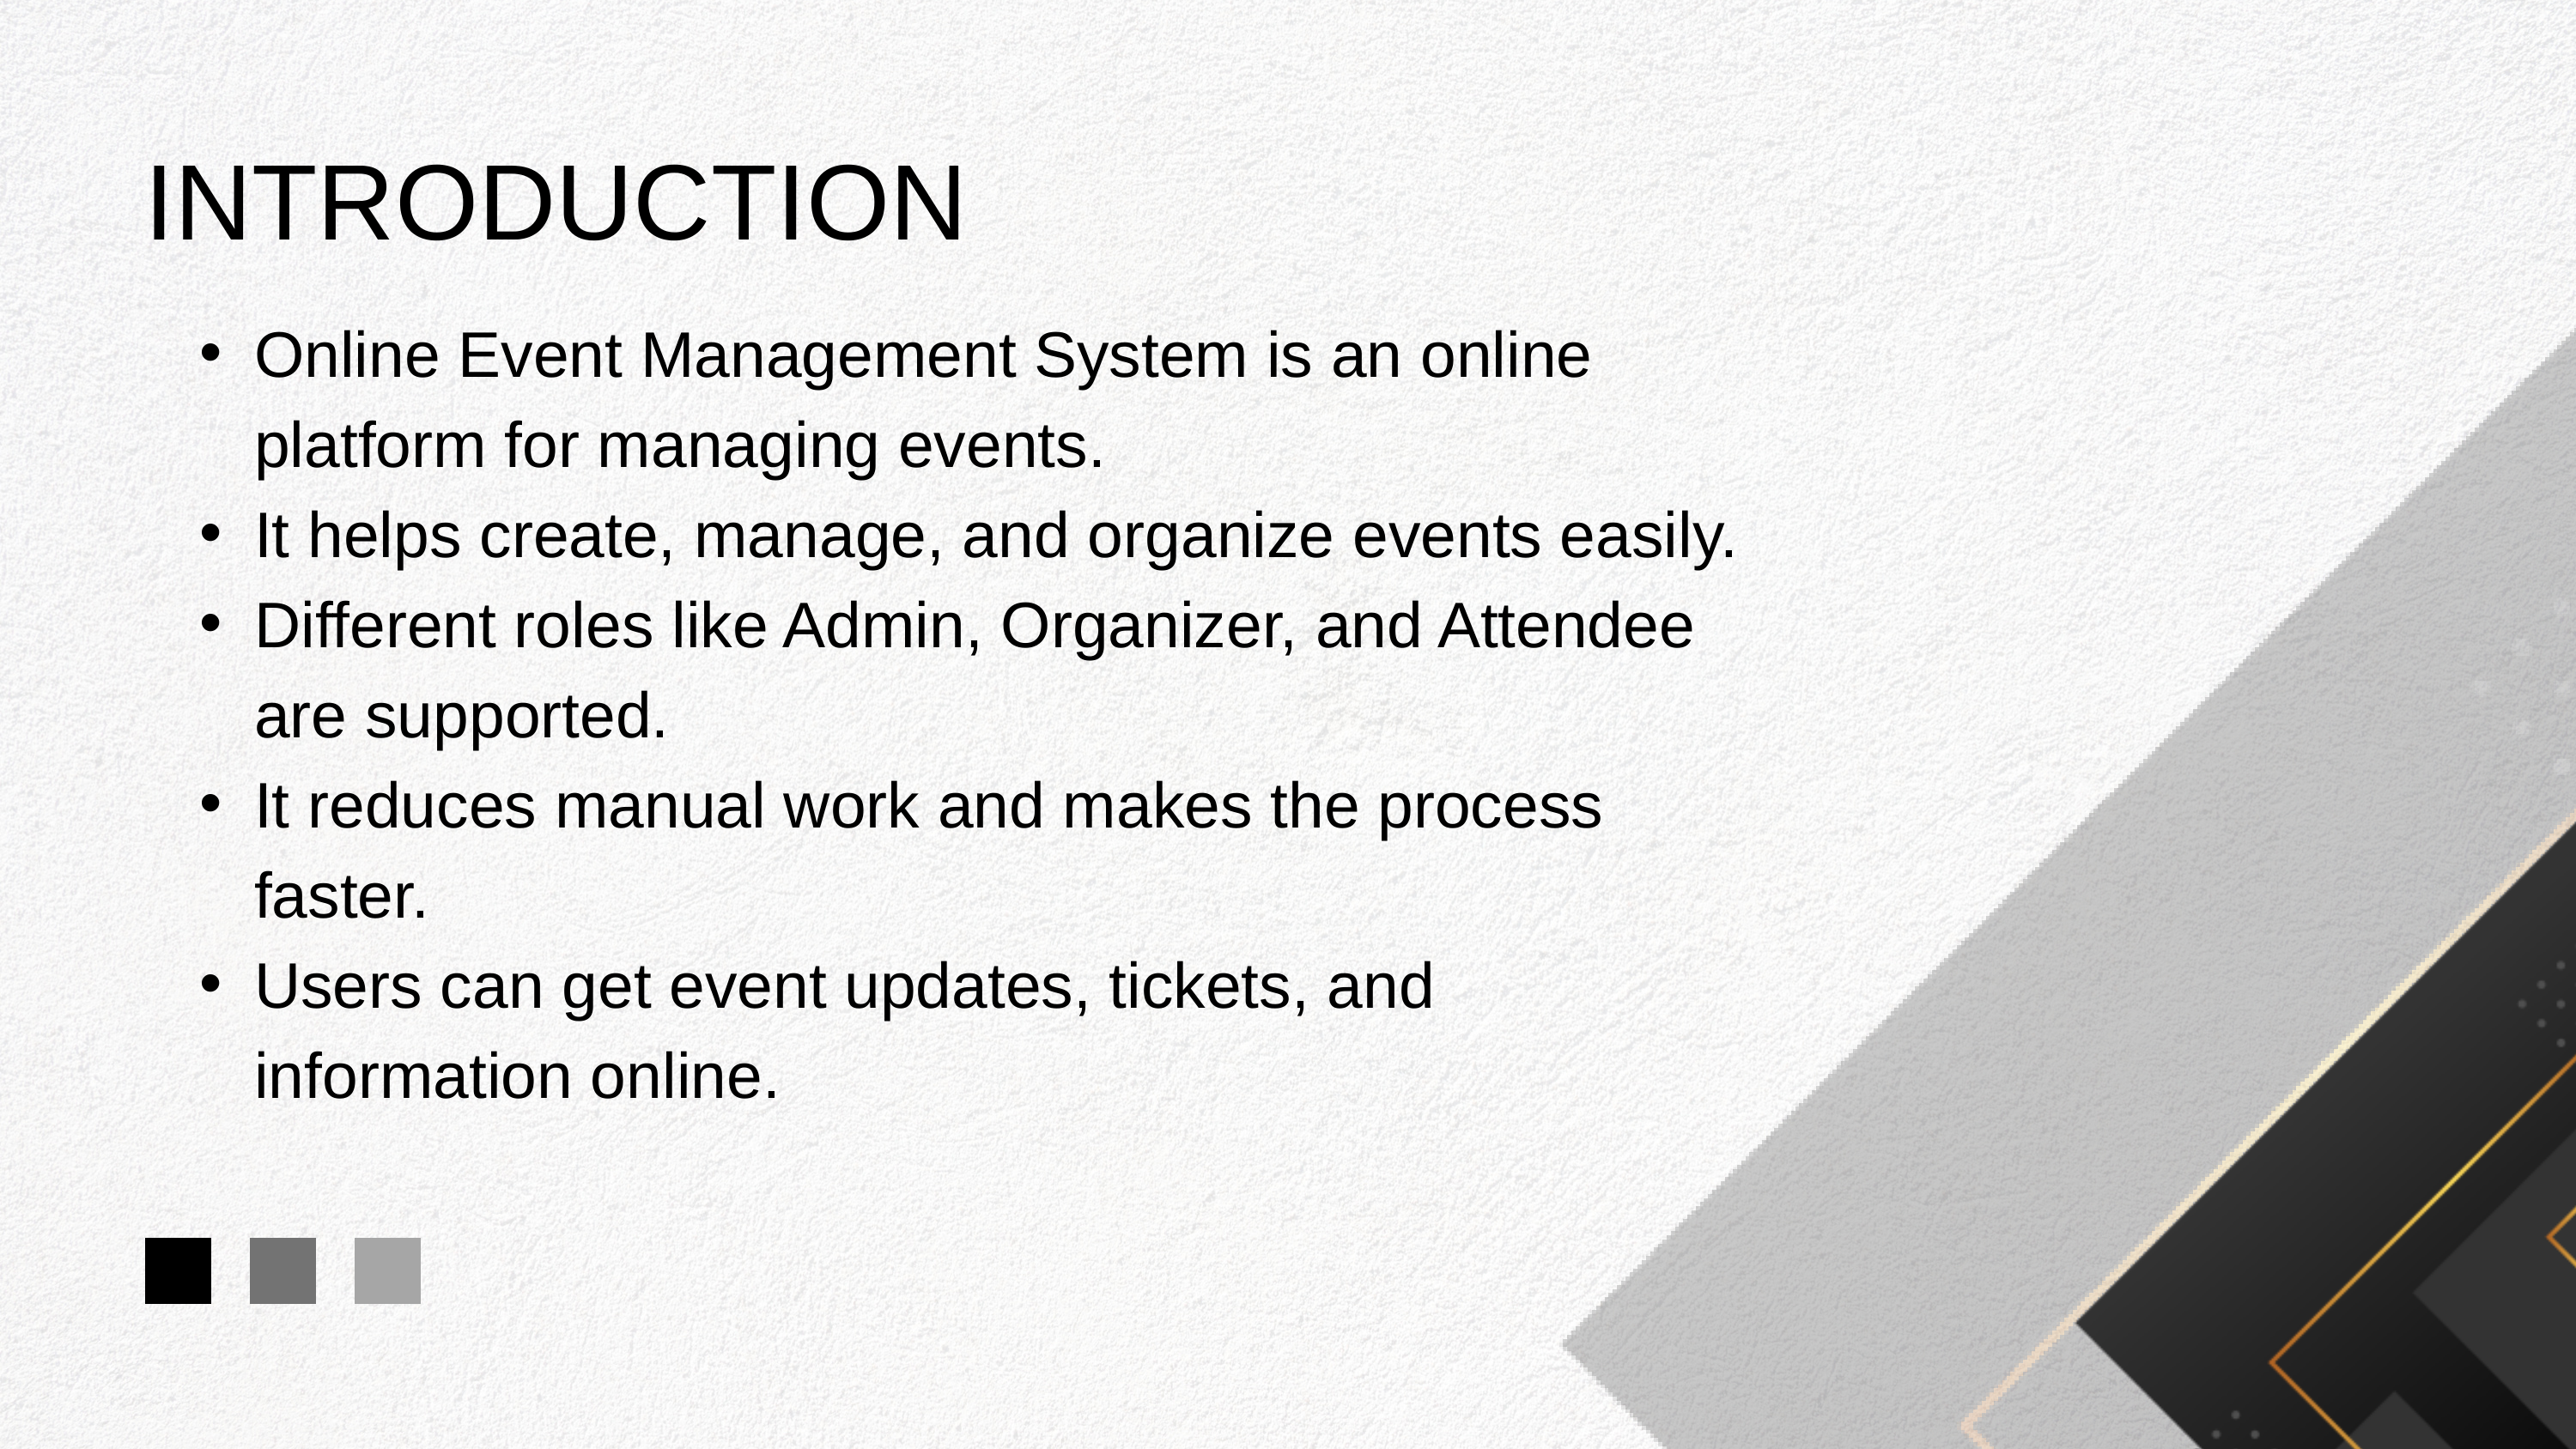

INTRODUCTION

Online Event Management System is an online platform for managing events.
It helps create, manage, and organize events easily.
Different roles like Admin, Organizer, and Attendee are supported.
It reduces manual work and makes the process faster.
Users can get event updates, tickets, and information online.